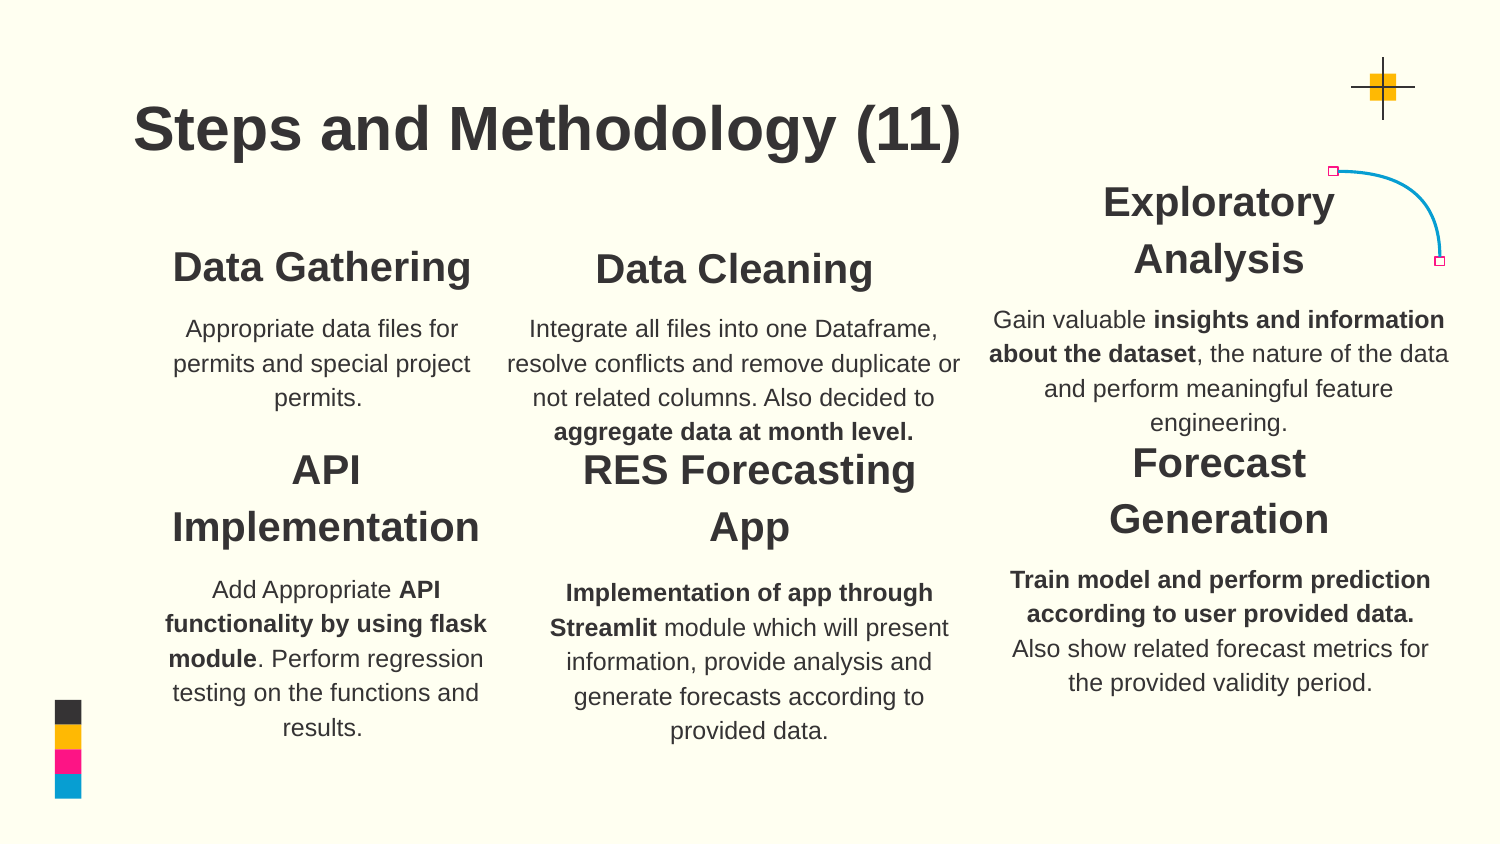

# Steps and Methodology (11)

Exploratory Analysis
Data Gathering
Data Cleaning
Gain valuable insights and information about the dataset, the nature of the data and perform meaningful feature engineering.
Appropriate data files for permits and special project permits.
Integrate all files into one Dataframe, resolve conflicts and remove duplicate or not related columns. Also decided to aggregate data at month level.
Forecast Generation
API Implementation
RES Forecasting App
Train model and perform prediction according to user provided data. Also show related forecast metrics for the provided validity period.
Add Appropriate API functionality by using flask module. Perform regression testing on the functions and results.
Implementation of app through Streamlit module which will present information, provide analysis and generate forecasts according to provided data.